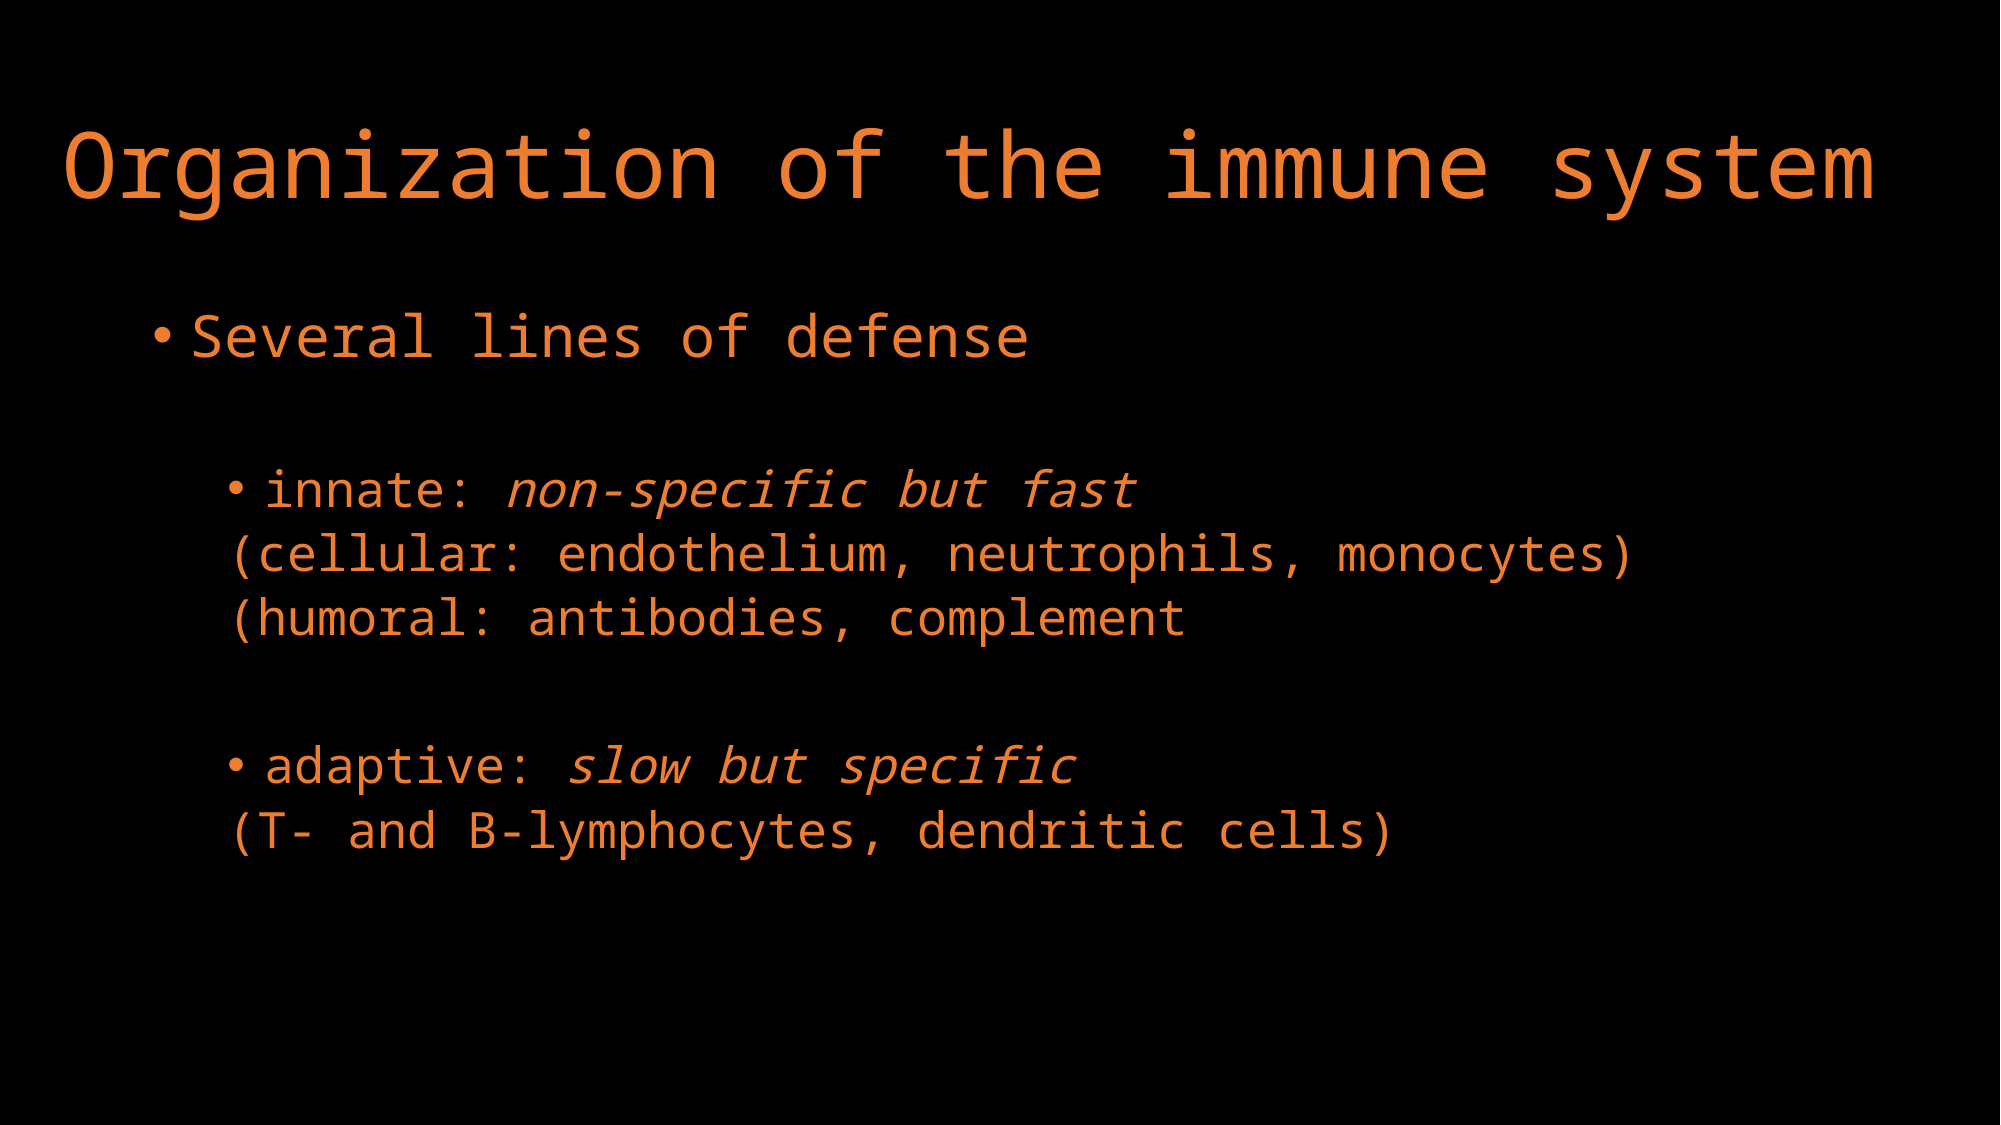

# Organization of the immune system
Several lines of defense

innate: non-specific but fast
(cellular: endothelium, neutrophils, monocytes)
(humoral: antibodies, complement

adaptive: slow but specific
(T- and B-lymphocytes, dendritic cells)